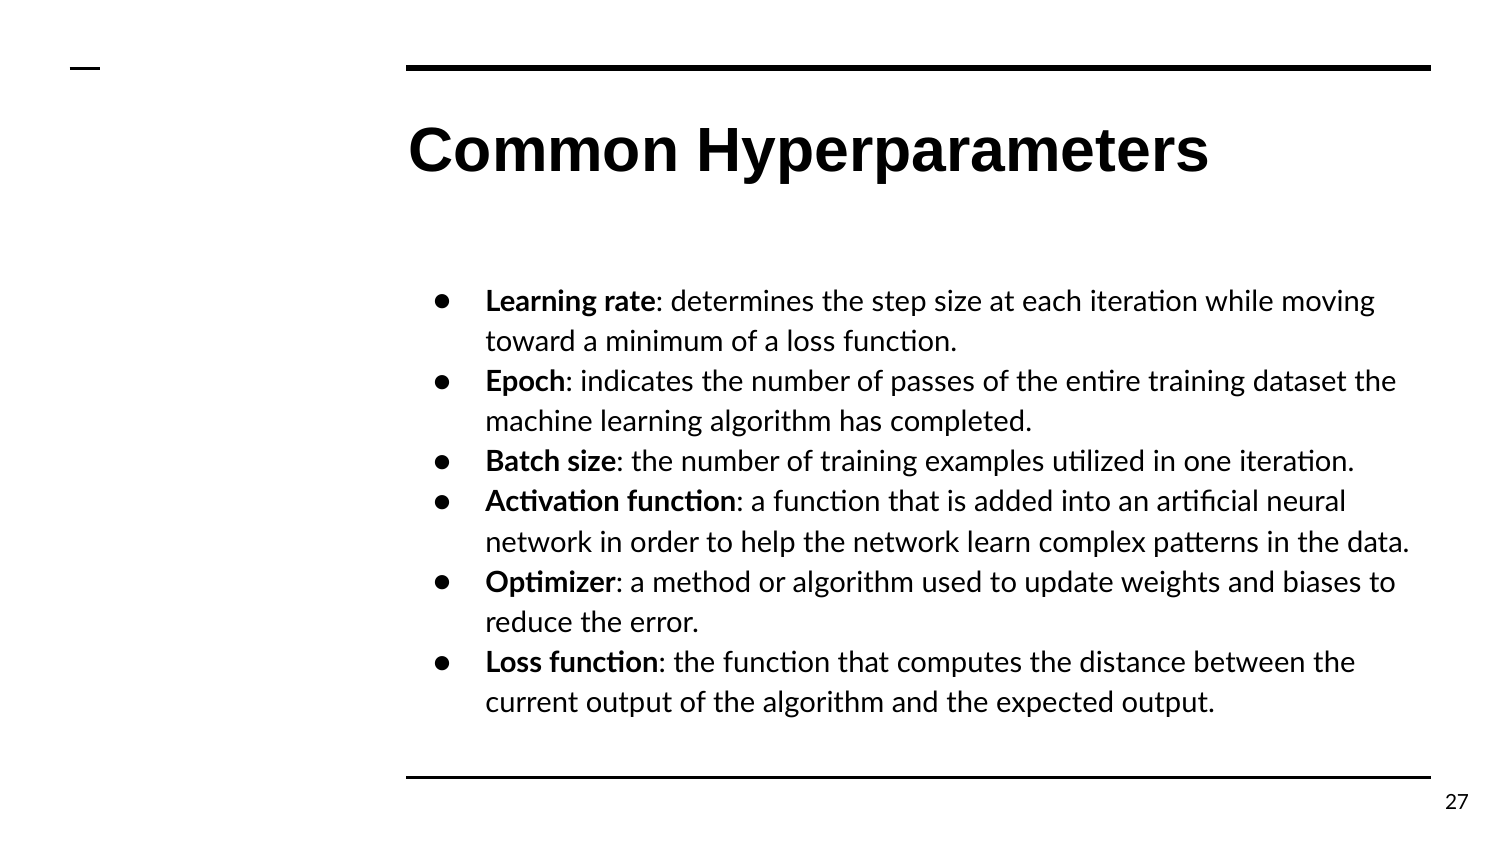

# Common Hyperparameters
Learning rate: determines the step size at each iteration while moving toward a minimum of a loss function.
Epoch: indicates the number of passes of the entire training dataset the machine learning algorithm has completed.
Batch size: the number of training examples utilized in one iteration.
Activation function: a function that is added into an artificial neural network in order to help the network learn complex patterns in the data.
Optimizer: a method or algorithm used to update weights and biases to reduce the error.
Loss function: the function that computes the distance between the current output of the algorithm and the expected output.
27